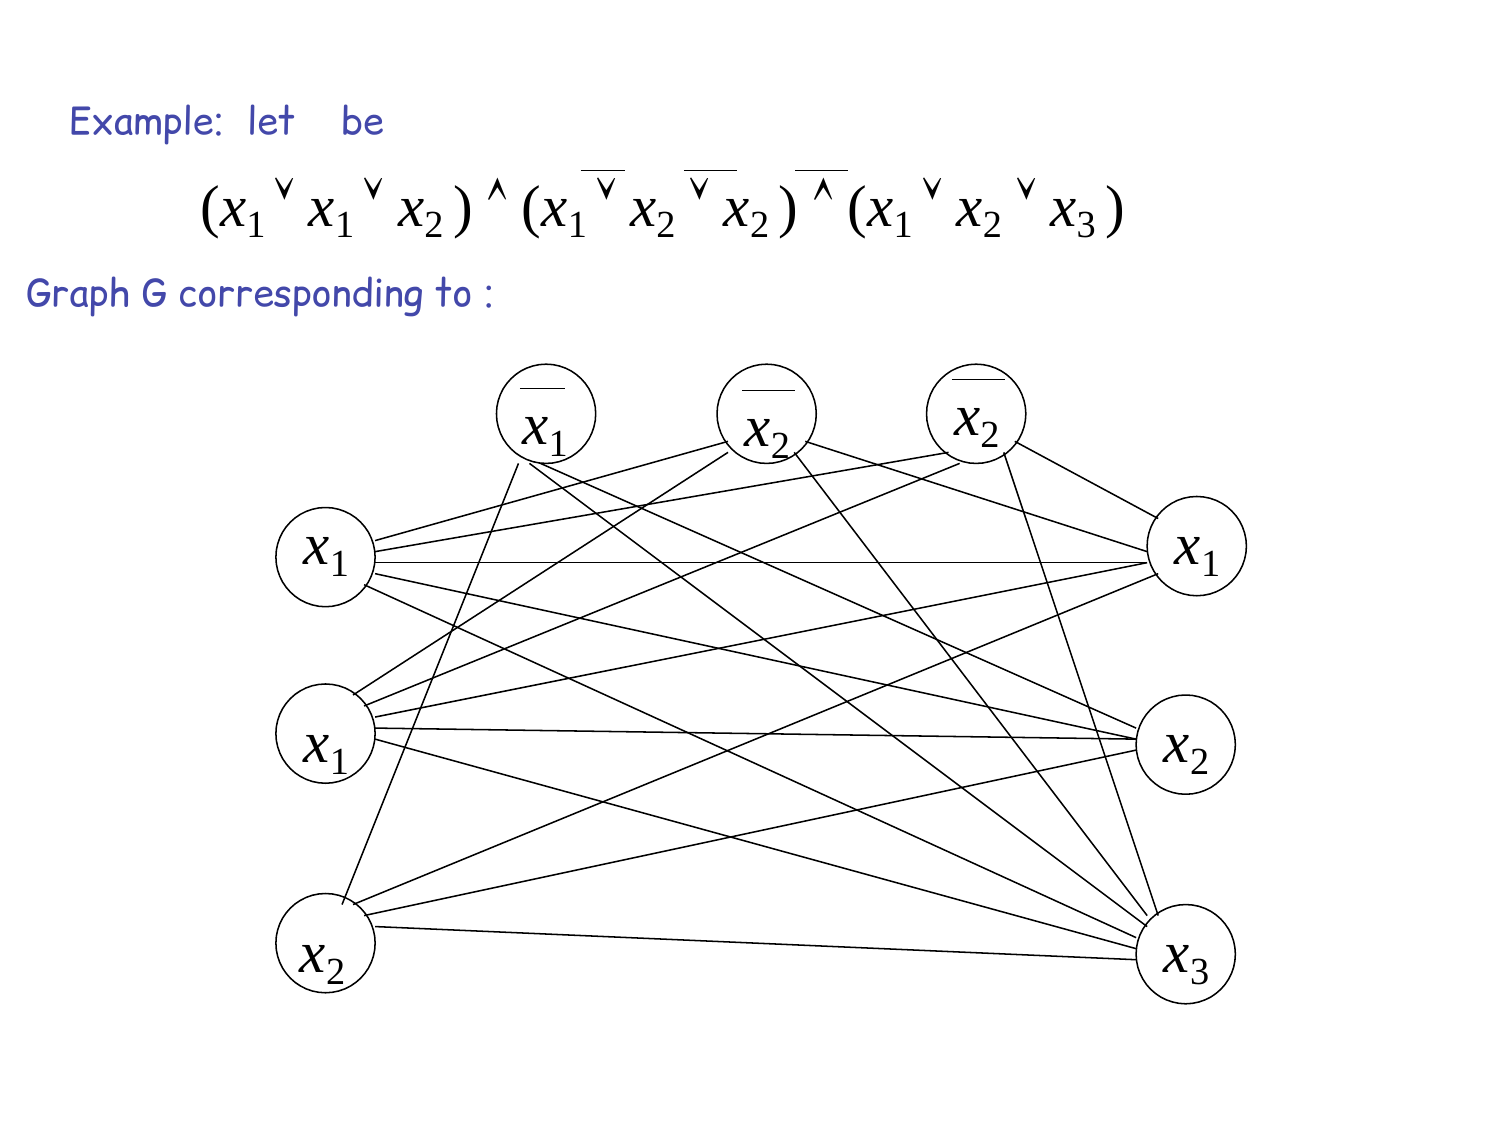

Example:  let    be
(x1 ∨ x1 ∨ x2 ) ∧ (x1 ∨ x2 ∨ x2 ) ∧ (x1 ∨ x2 ∨ x3 )

Graph G corresponding to :

x2
x1
x2

x1
x1

x1
x2
x2
x3